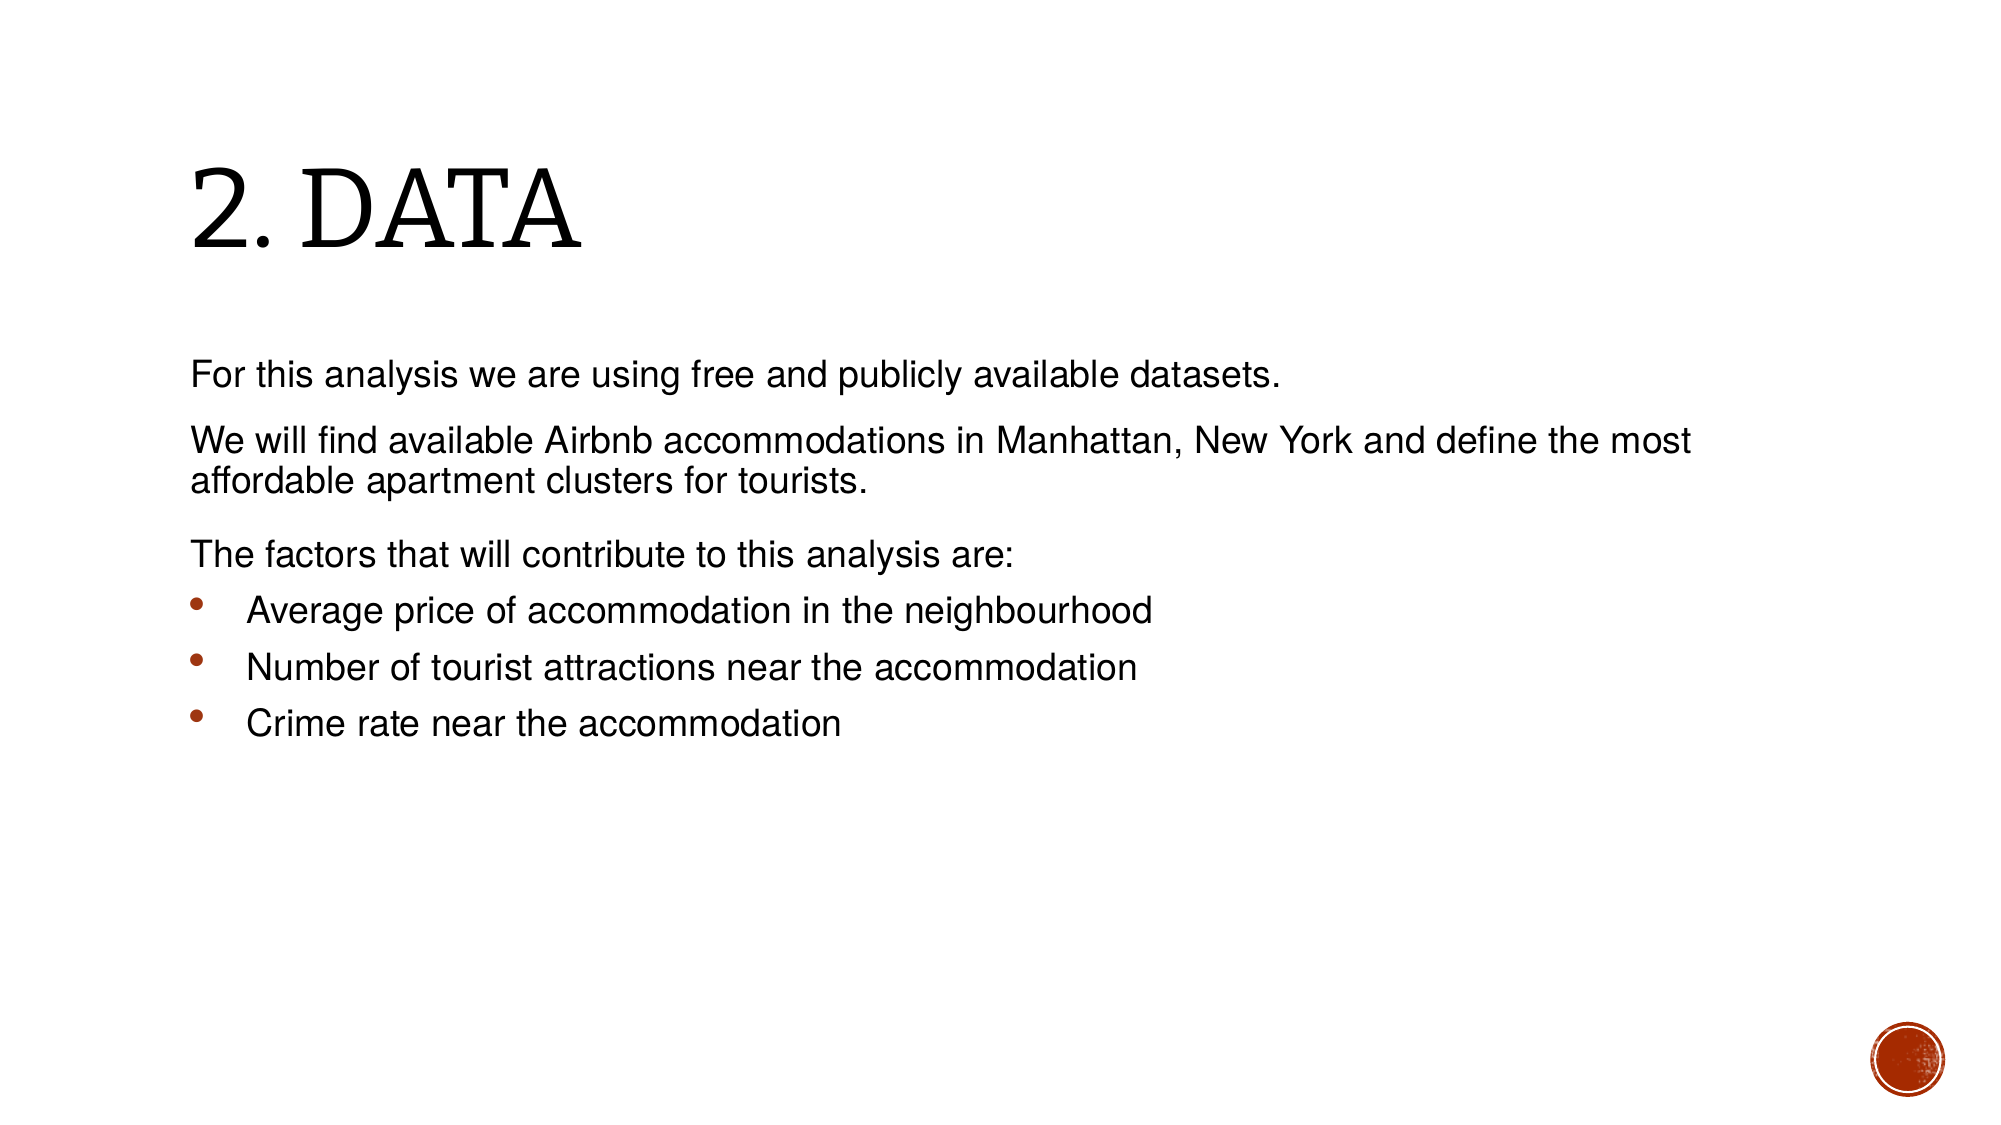

# 2. Data
For this analysis we are using free and publicly available datasets.
We will find available Airbnb accommodations in Manhattan, New York and define the most affordable apartment clusters for tourists.
The factors that will contribute to this analysis are:
Average price of accommodation in the neighbourhood
Number of tourist attractions near the accommodation
Crime rate near the accommodation